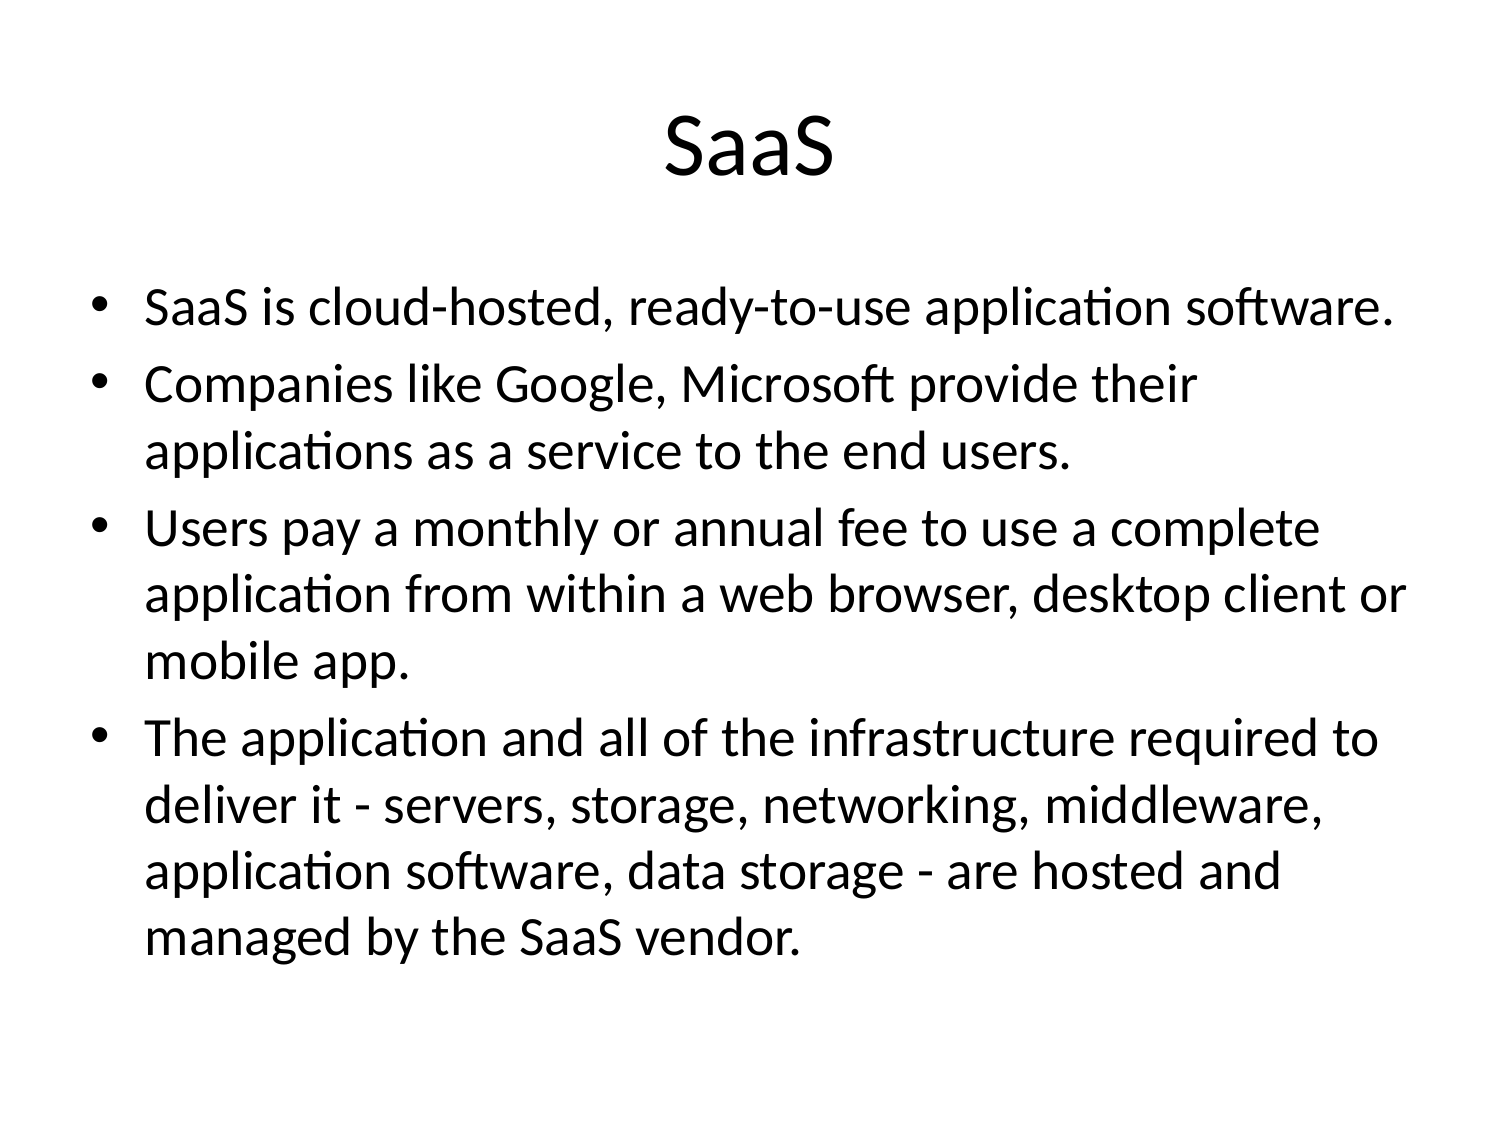

# SaaS
SaaS is cloud-hosted, ready-to-use application software.
Companies like Google, Microsoft provide their applications as a service to the end users.
Users pay a monthly or annual fee to use a complete application from within a web browser, desktop client or mobile app.
The application and all of the infrastructure required to deliver it - servers, storage, networking, middleware, application software, data storage - are hosted and managed by the SaaS vendor.